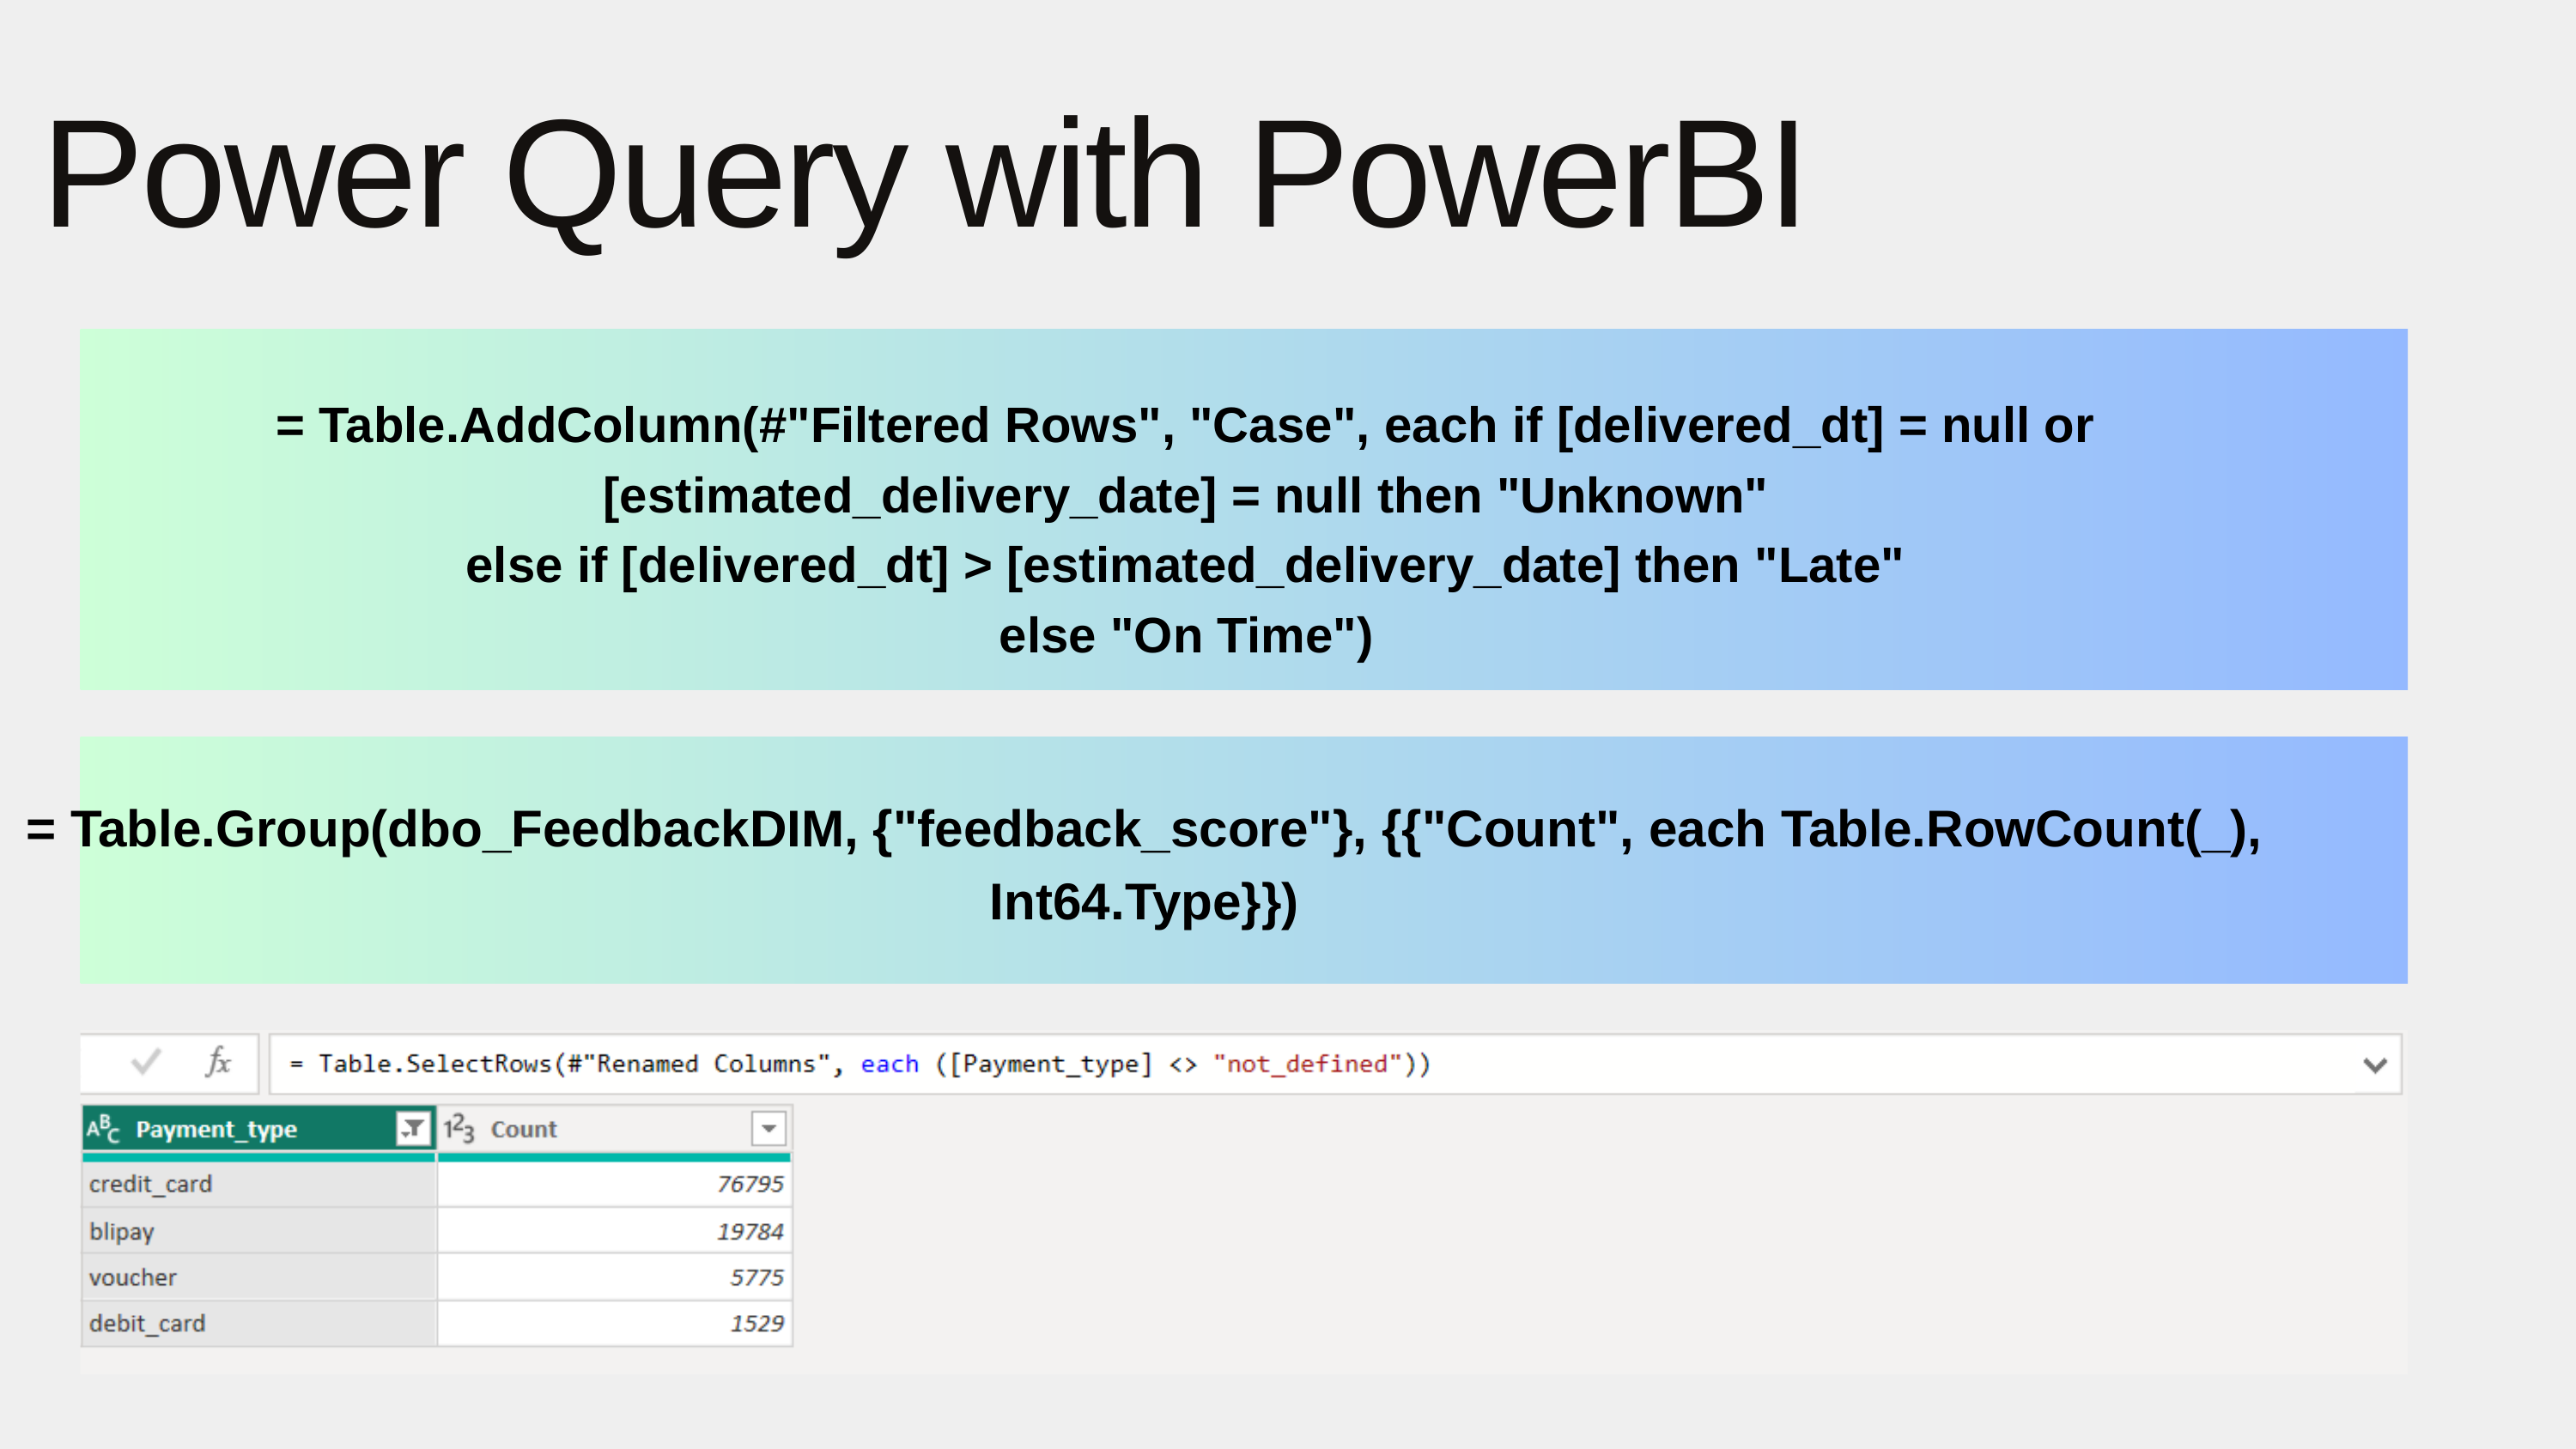

Power Query with PowerBI

= Table.AddColumn(#"Filtered Rows", "Case", each if [delivered_dt] = null or [estimated_delivery_date] = null then "Unknown"
else if [delivered_dt] > [estimated_delivery_date] then "Late"
else "On Time")

= Table.Group(dbo_FeedbackDIM, {"feedback_score"}, {{"Count", each Table.RowCount(_), Int64.Type}})